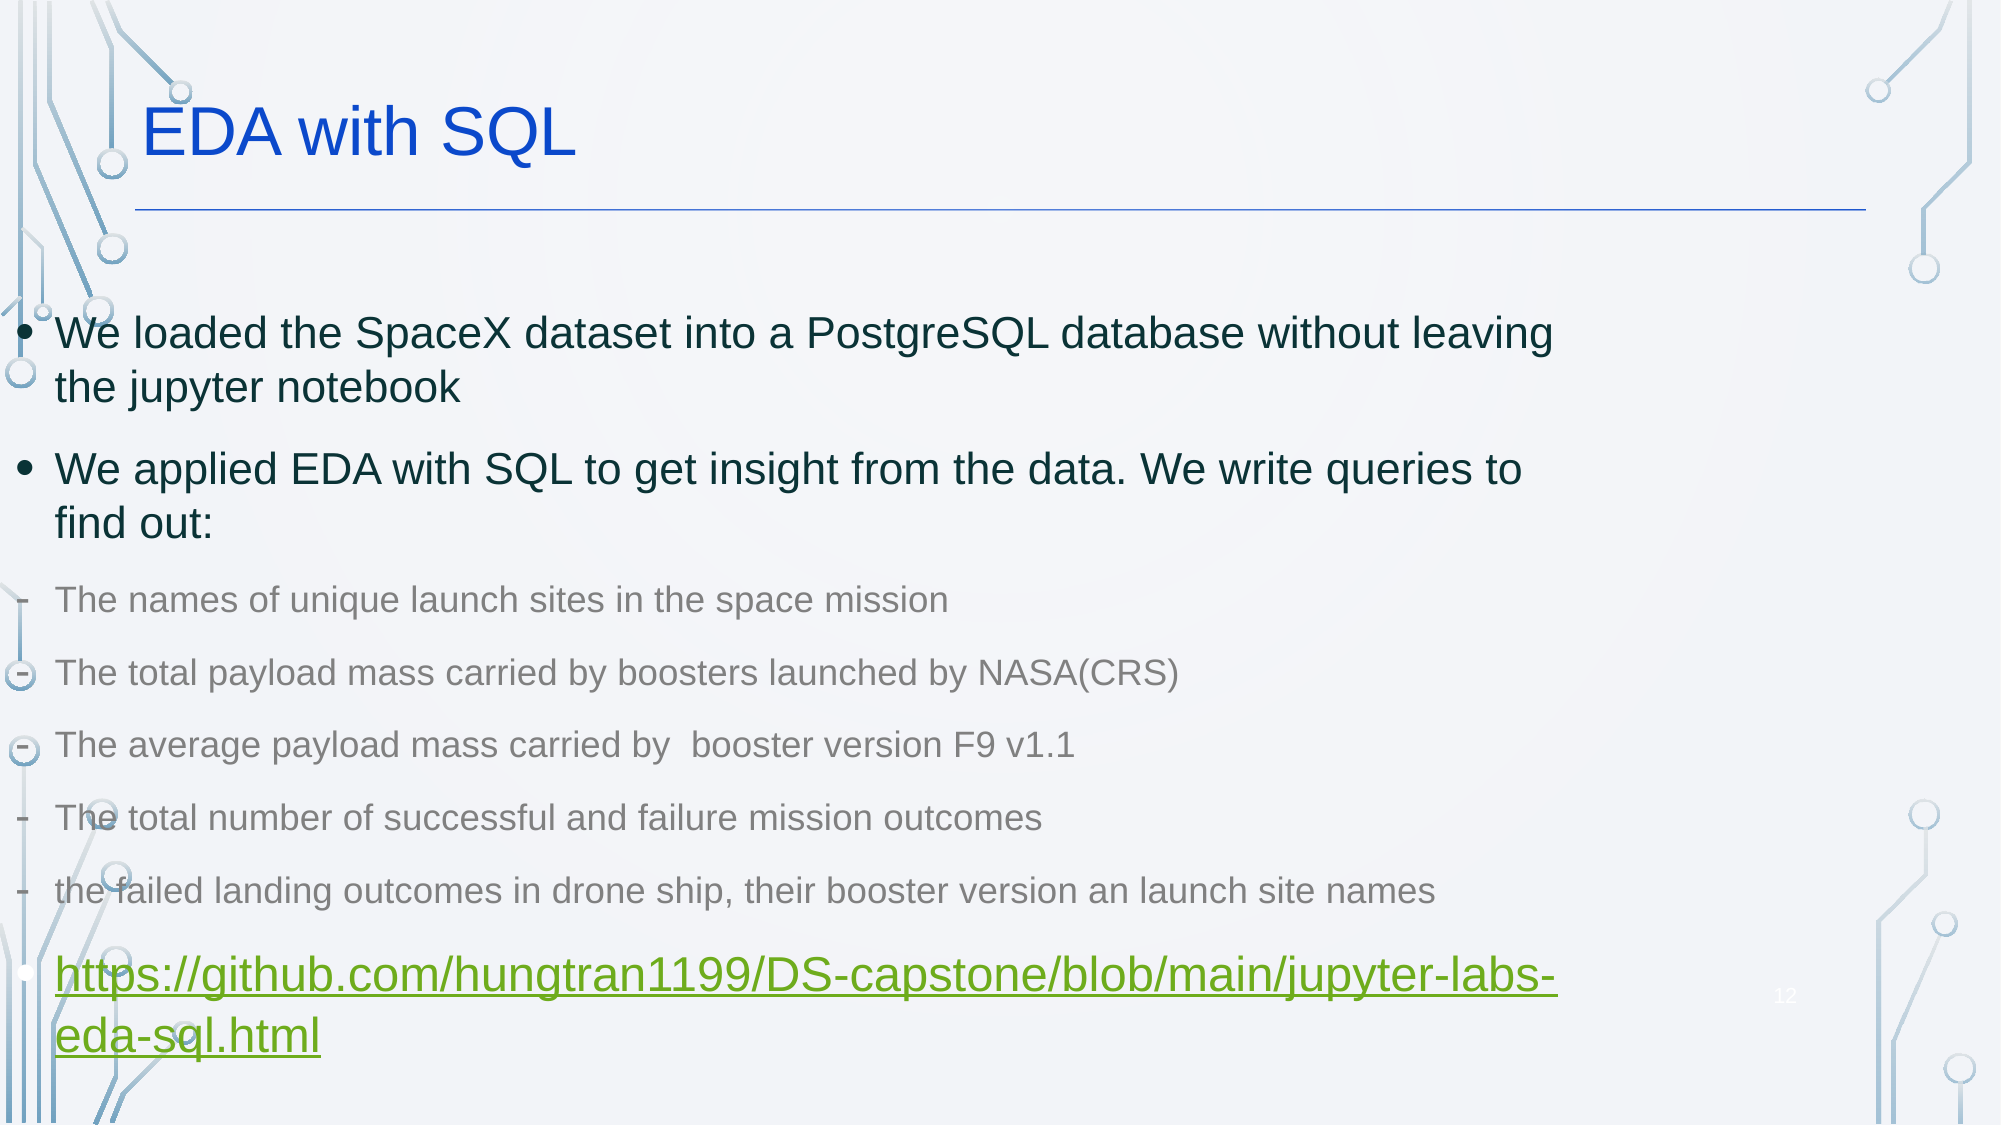

EDA with SQL
We loaded the SpaceX dataset into a PostgreSQL database without leaving the jupyter notebook
We applied EDA with SQL to get insight from the data. We write queries to find out:
The names of unique launch sites in the space mission
The total payload mass carried by boosters launched by NASA(CRS)
The average payload mass carried by  booster version F9 v1.1
The total number of successful and failure mission outcomes
the failed landing outcomes in drone ship, their booster version an launch site names
https://github.com/hungtran1199/DS-capstone/blob/main/jupyter-labs-eda-sql.html

12